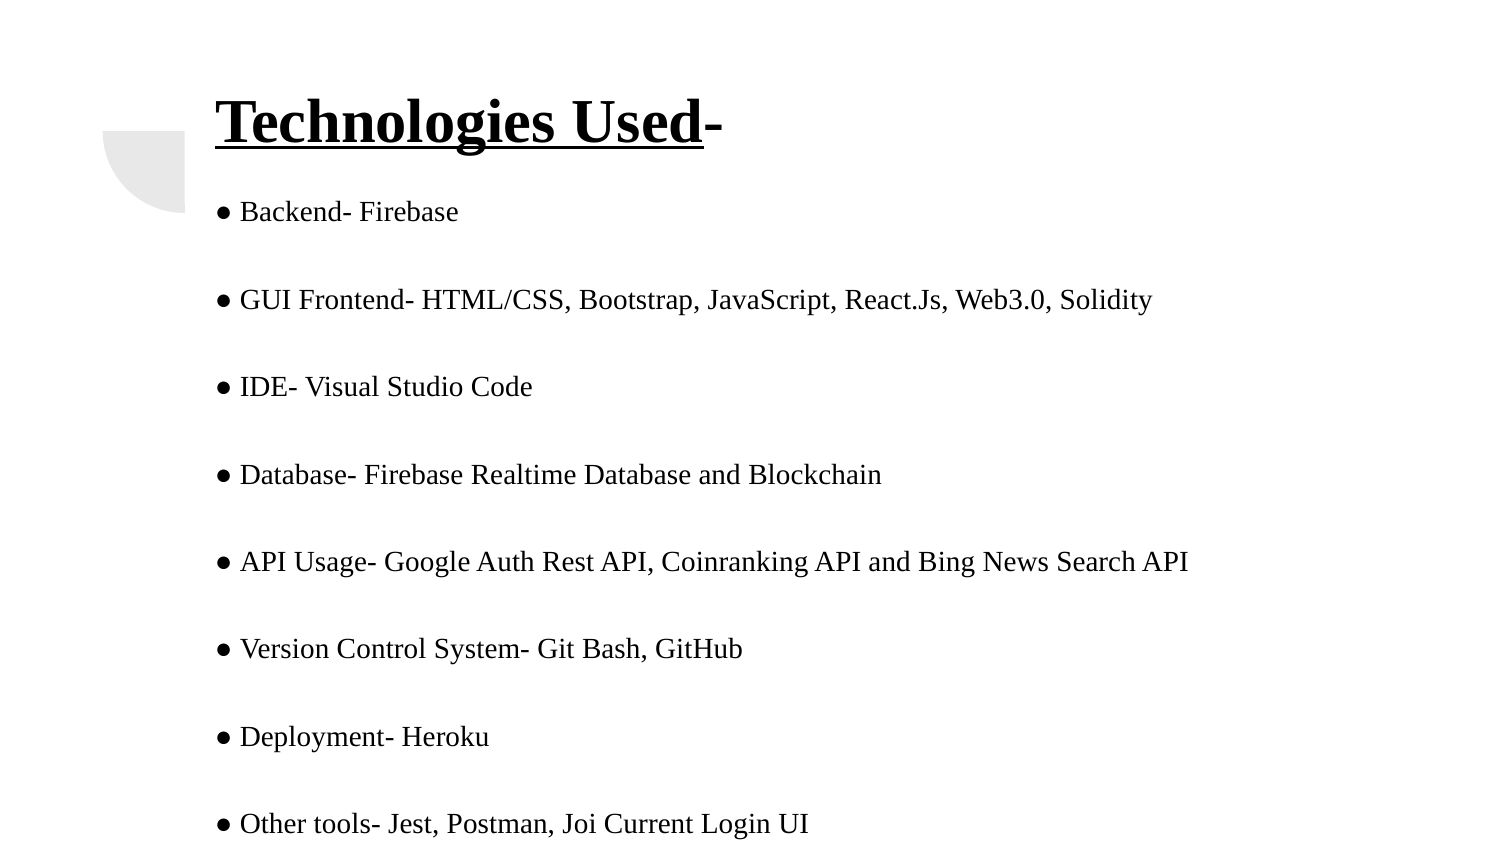

# Technologies Used-
● Backend- Firebase
● GUI Frontend- HTML/CSS, Bootstrap, JavaScript, React.Js, Web3.0, Solidity
● IDE- Visual Studio Code
● Database- Firebase Realtime Database and Blockchain
● API Usage- Google Auth Rest API, Coinranking API and Bing News Search API
● Version Control System- Git Bash, GitHub
● Deployment- Heroku
● Other tools- Jest, Postman, Joi Current Login UI